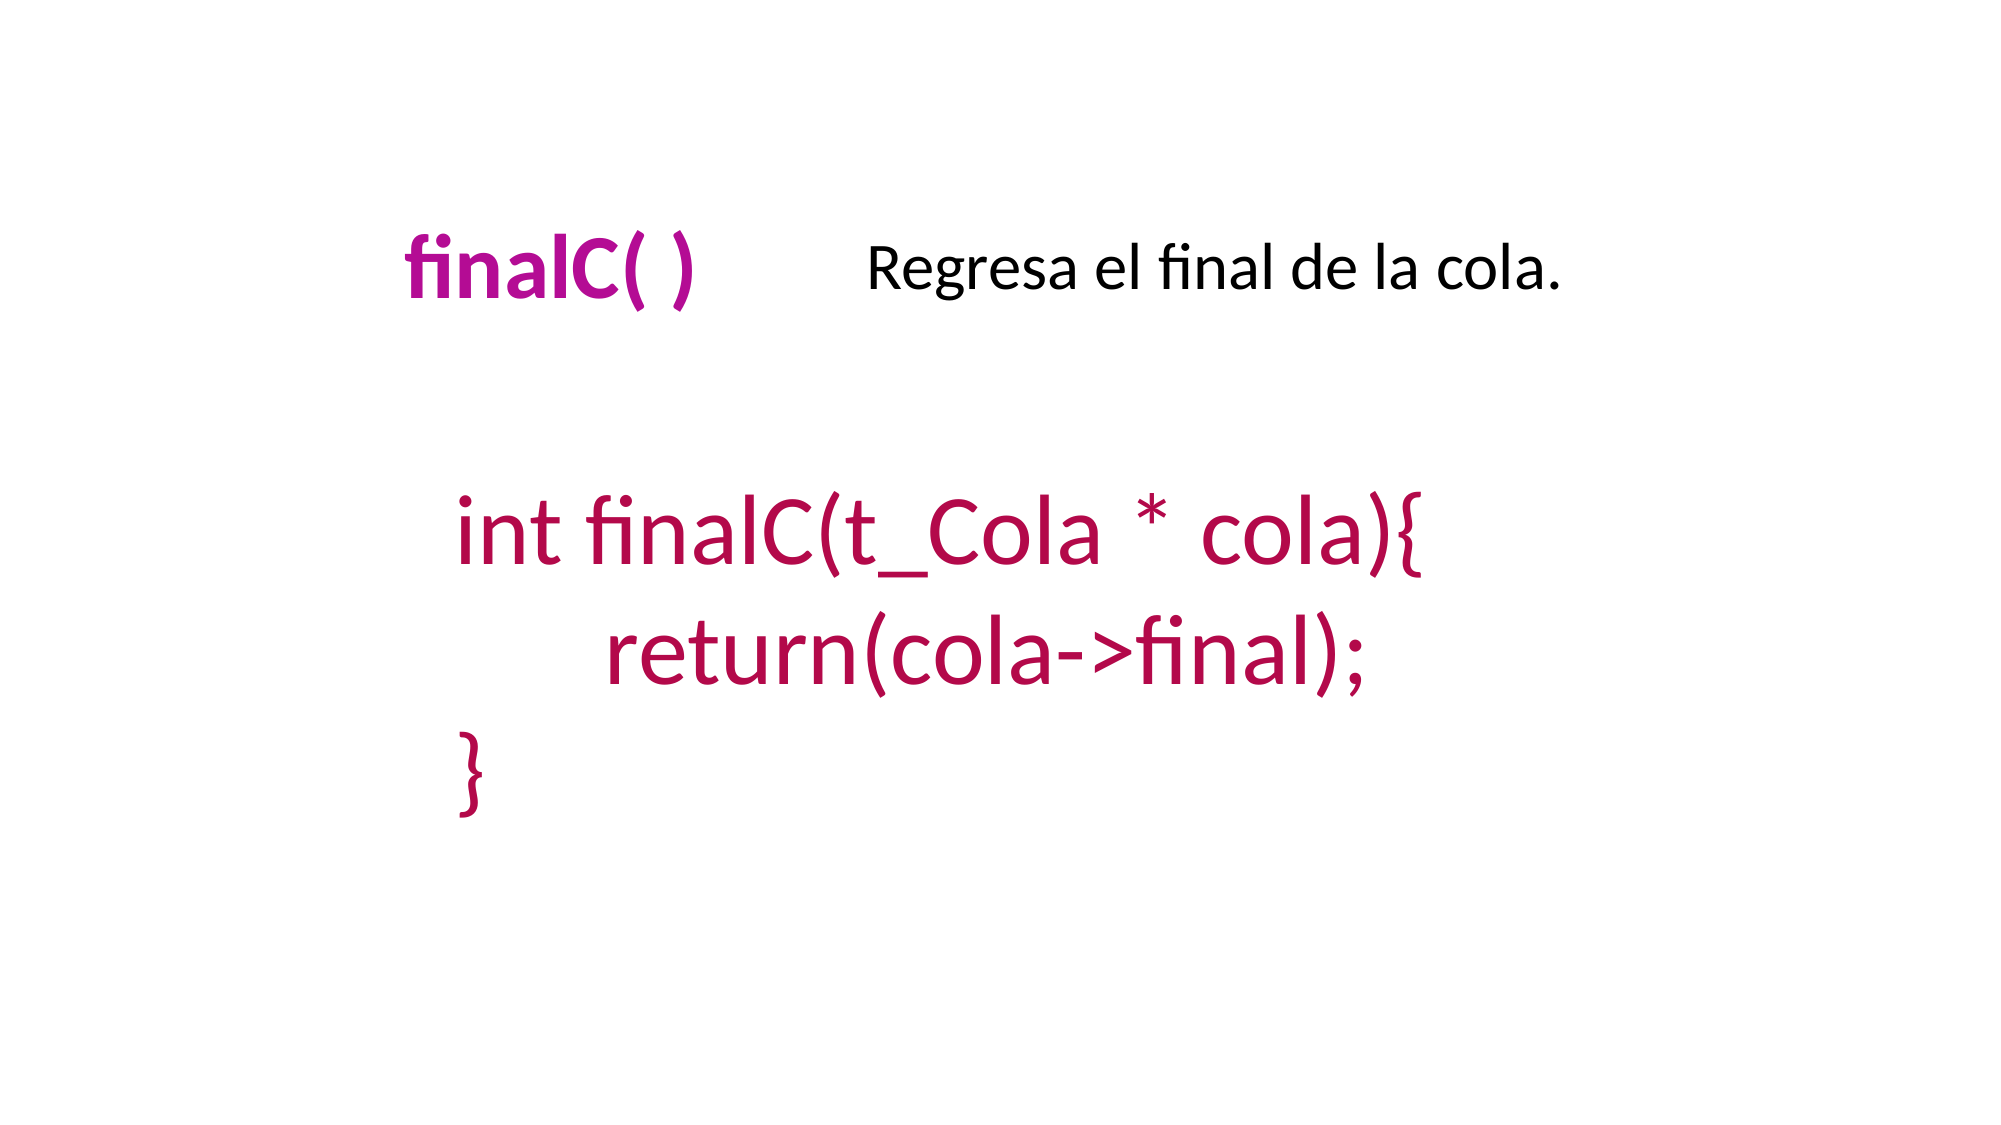

finalC( )
Regresa el final de la cola.
int finalC(t_Cola * cola){
	return(cola->final);
}